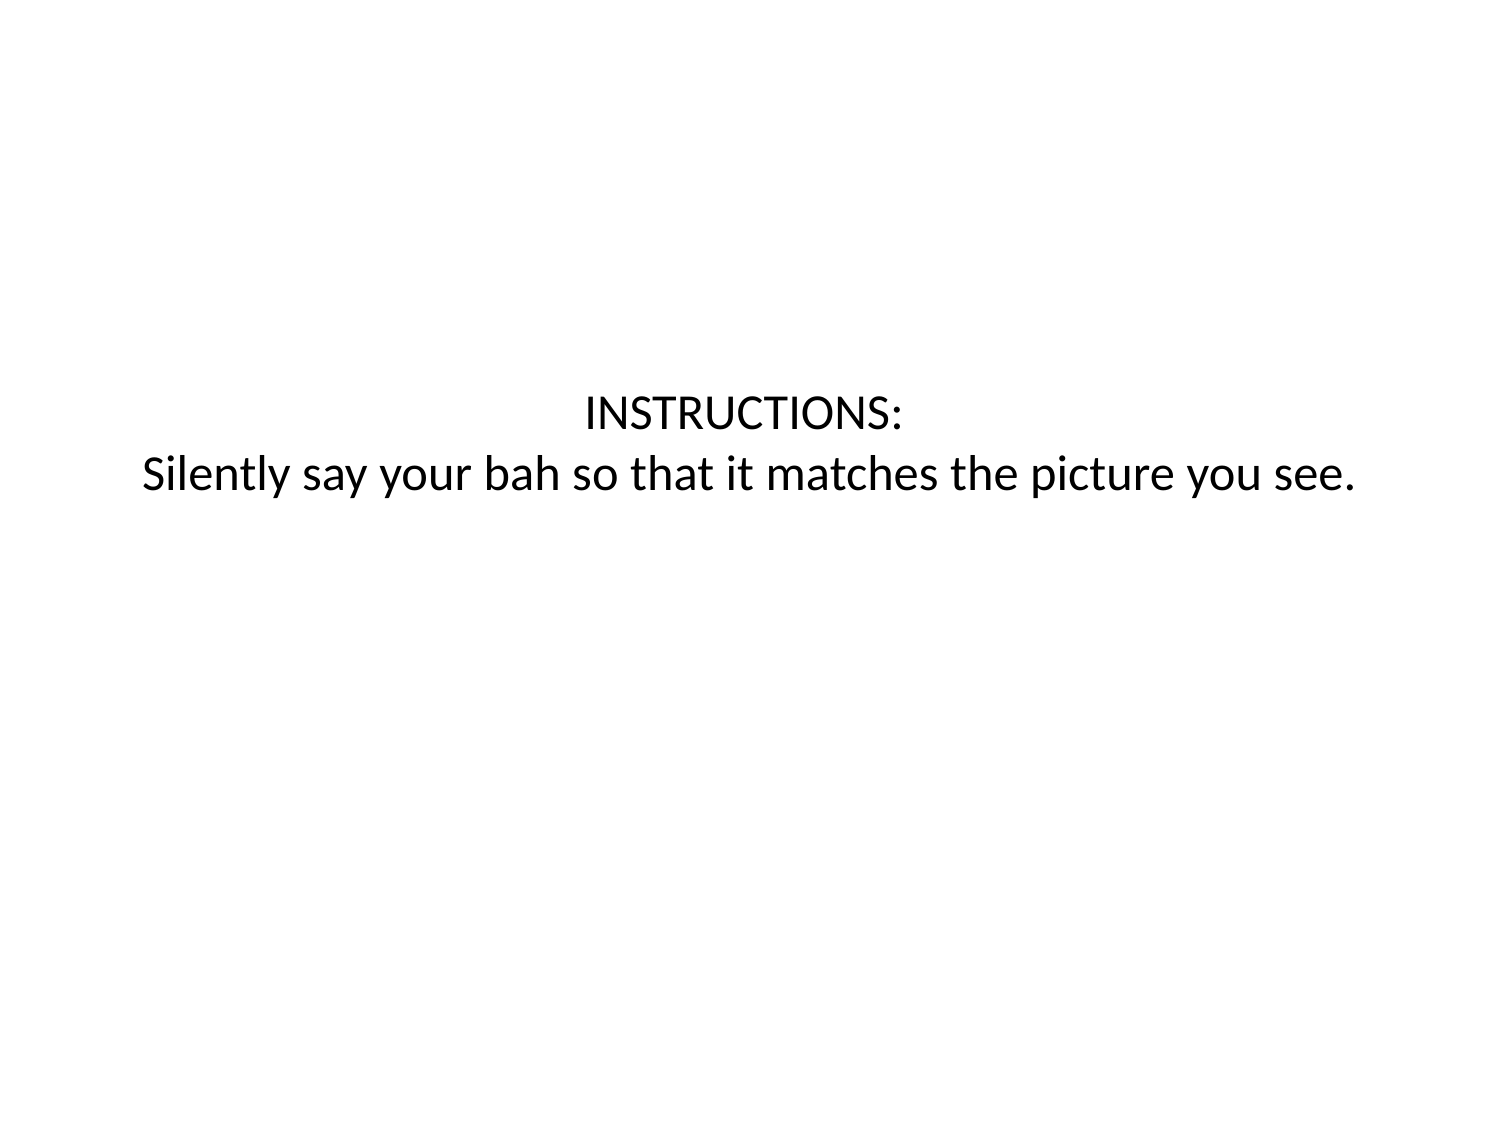

# INSTRUCTIONS: Silently say your bah so that it matches the picture you see.